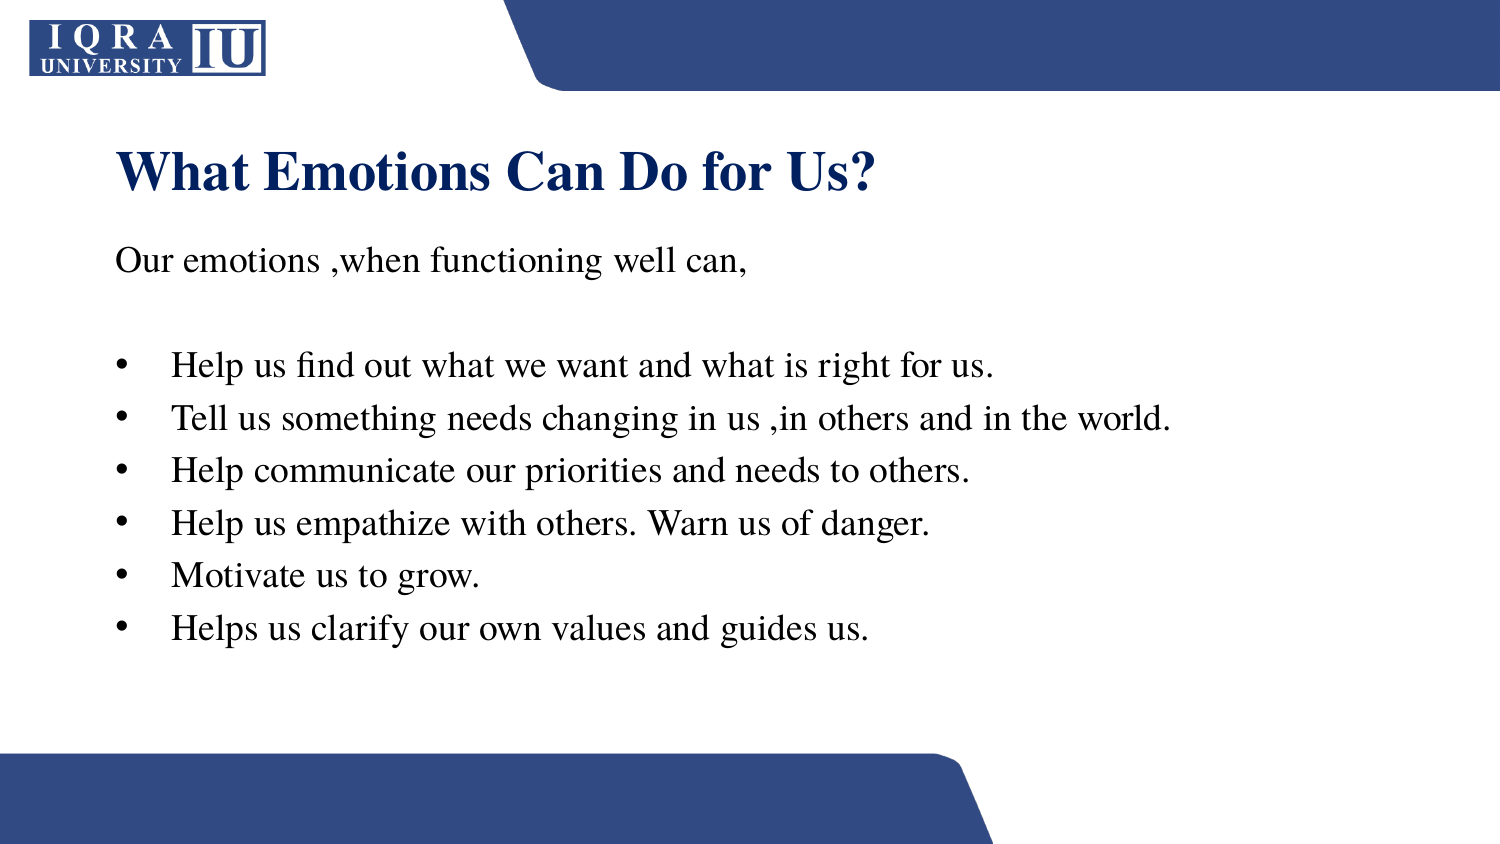

# What Emotions Can Do for Us?
Our emotions ,when functioning well can,

Help us find out what we want and what is right for us.
Tell us something needs changing in us ,in others and in the world.
Help communicate our priorities and needs to others.
Help us empathize with others. Warn us of danger.
Motivate us to grow.
Helps us clarify our own values and guides us.